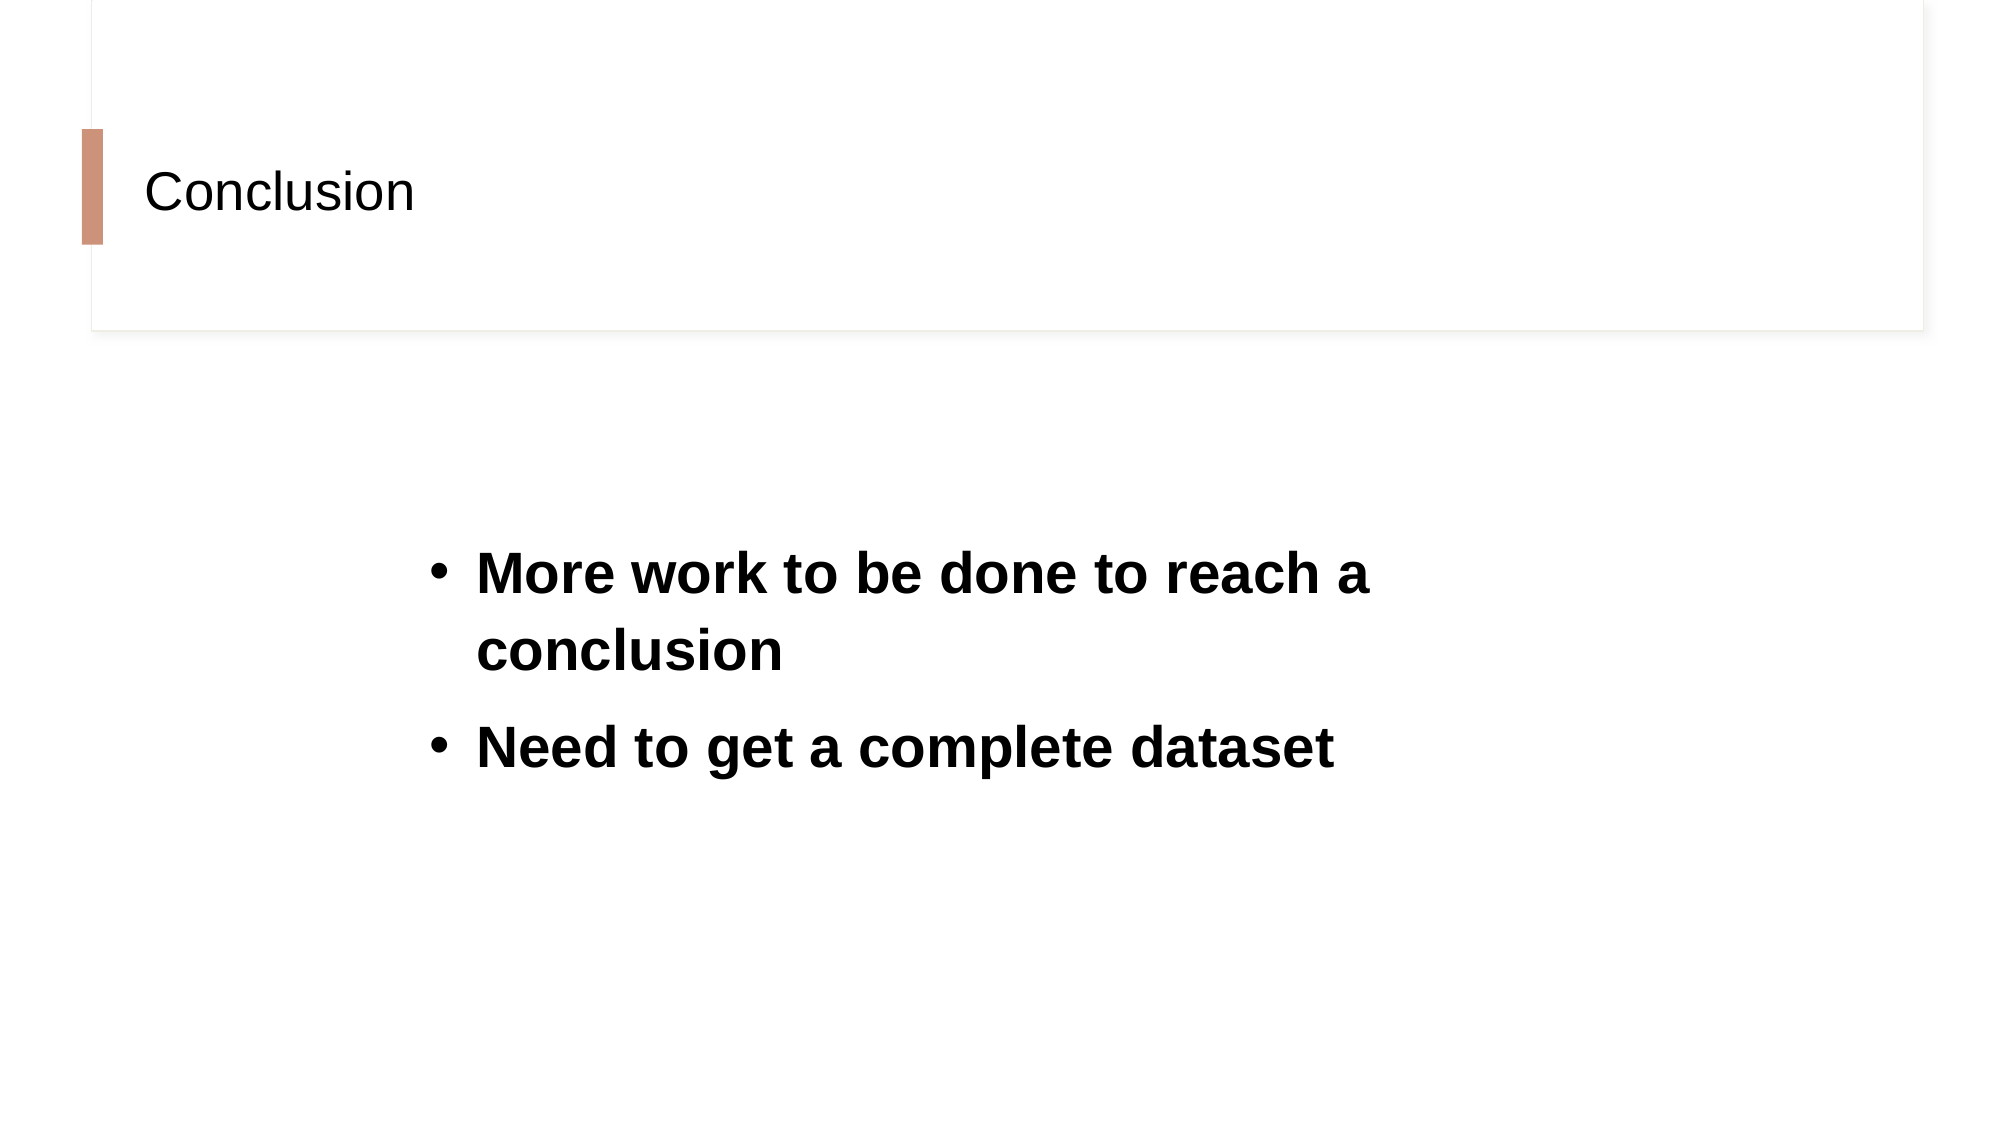

# Conclusion
More work to be done to reach a conclusion
Need to get a complete dataset